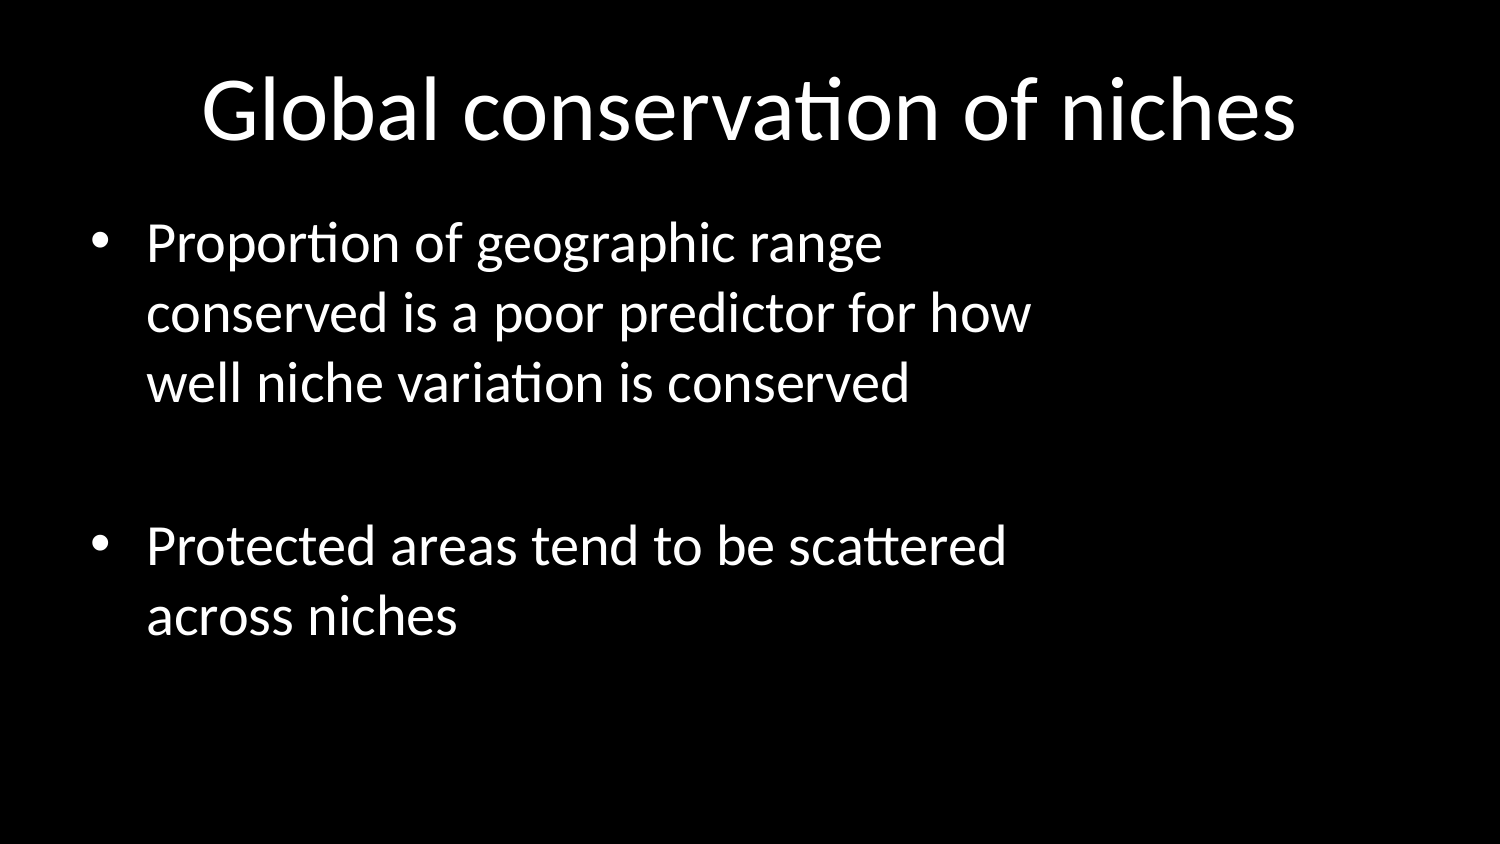

# Global conservation of niches
Proportion of geographic range conserved is a poor predictor for how well niche variation is conserved

Protected areas tend to be scattered across niches